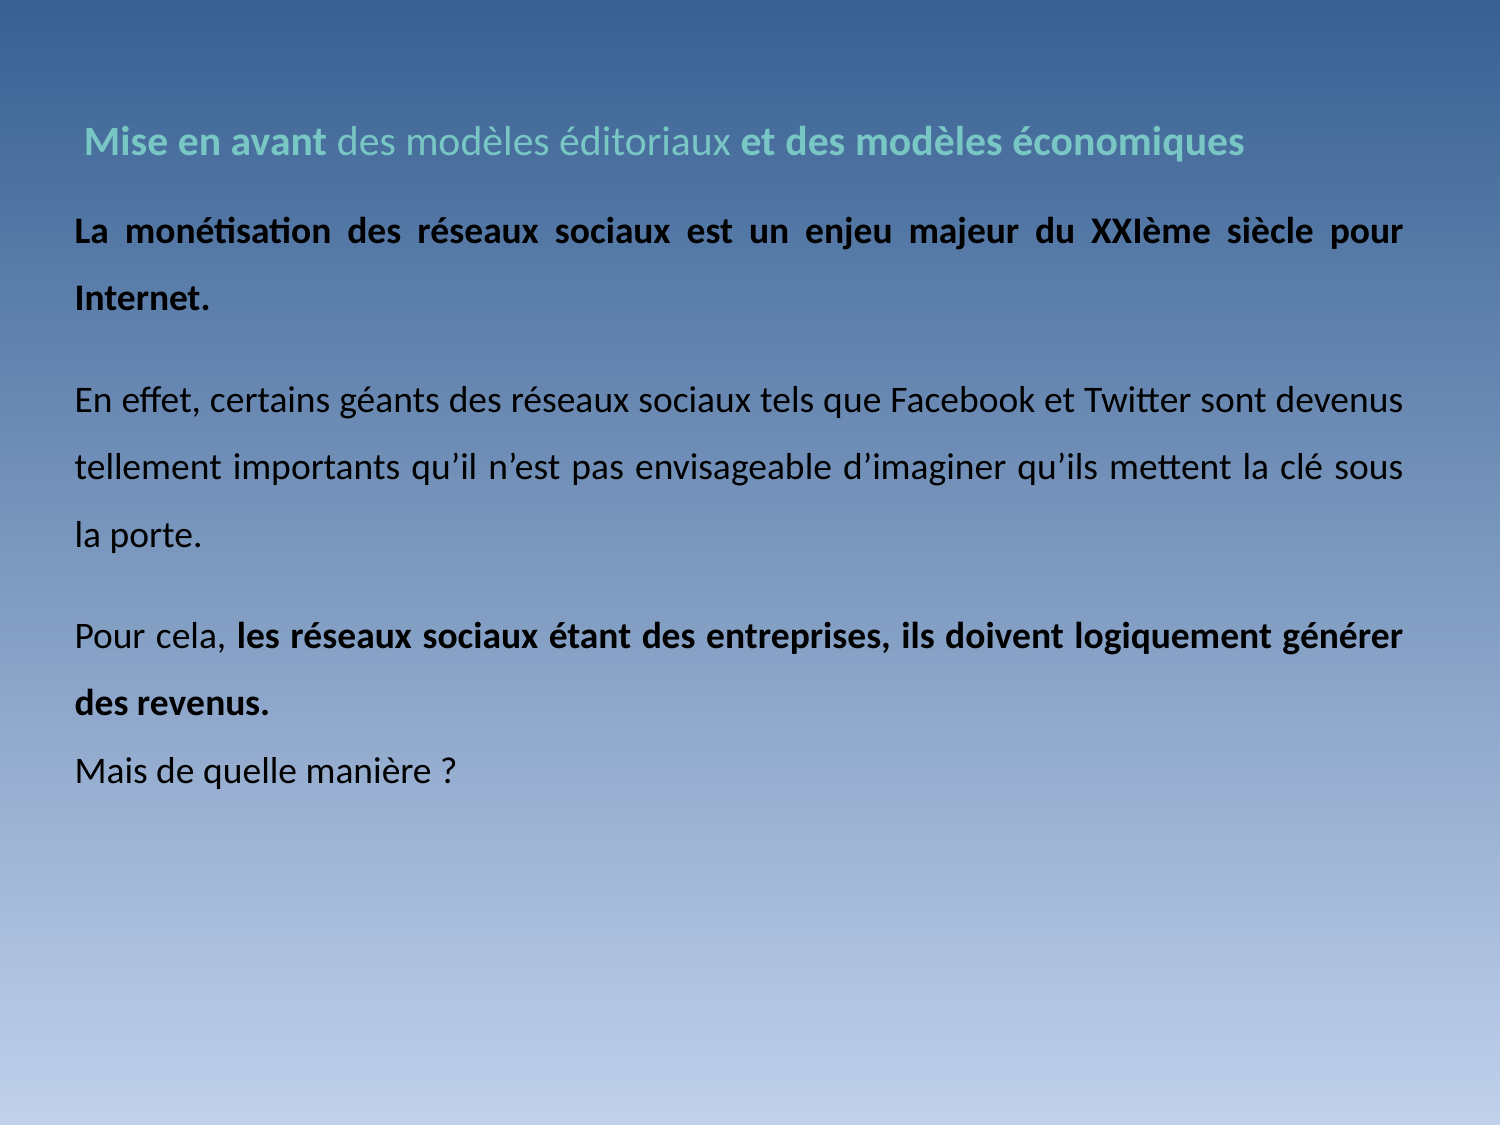

Mise en avant des modèles éditoriaux et des modèles économiques
La monétisation des réseaux sociaux est un enjeu majeur du XXIème siècle pour Internet.

En effet, certains géants des réseaux sociaux tels que Facebook et Twitter sont devenus tellement importants qu’il n’est pas envisageable d’imaginer qu’ils mettent la clé sous la porte.

Pour cela, les réseaux sociaux étant des entreprises, ils doivent logiquement générer des revenus.
Mais de quelle manière ?